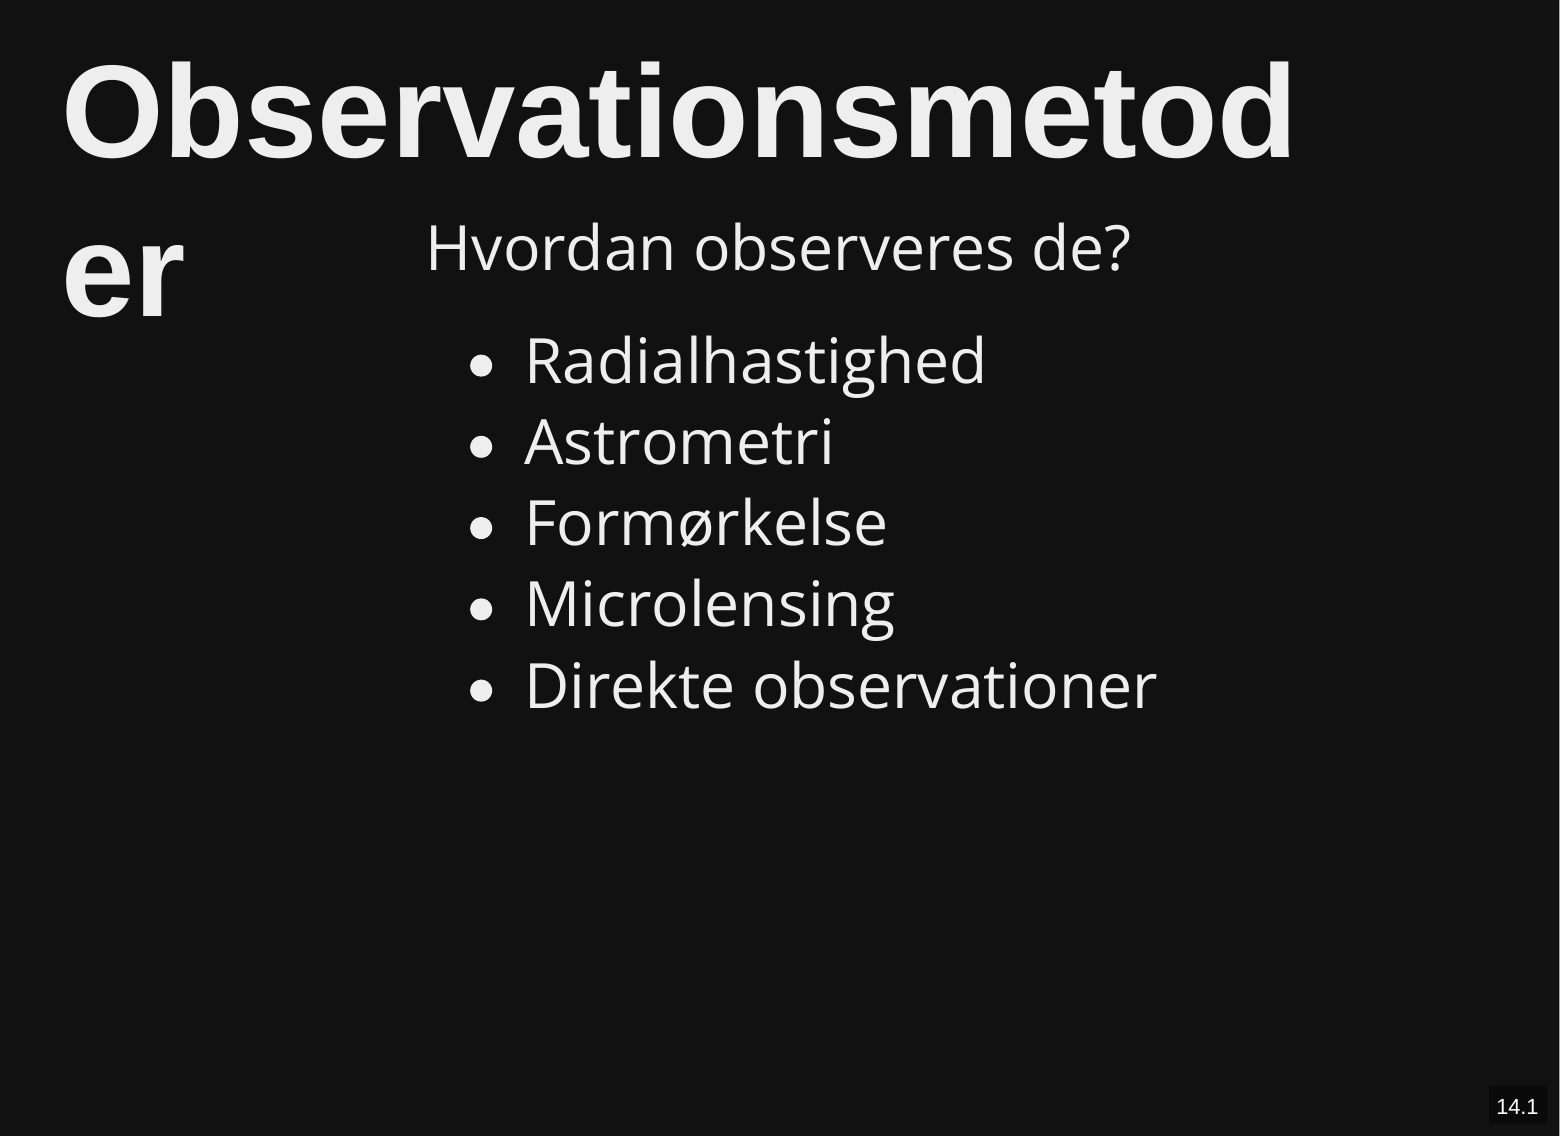

Observationsmetoder
Hvordan observeres de?
Radialhastighed

Astrometri

Formørkelse

Microlensing

Direkte observationer

14.1